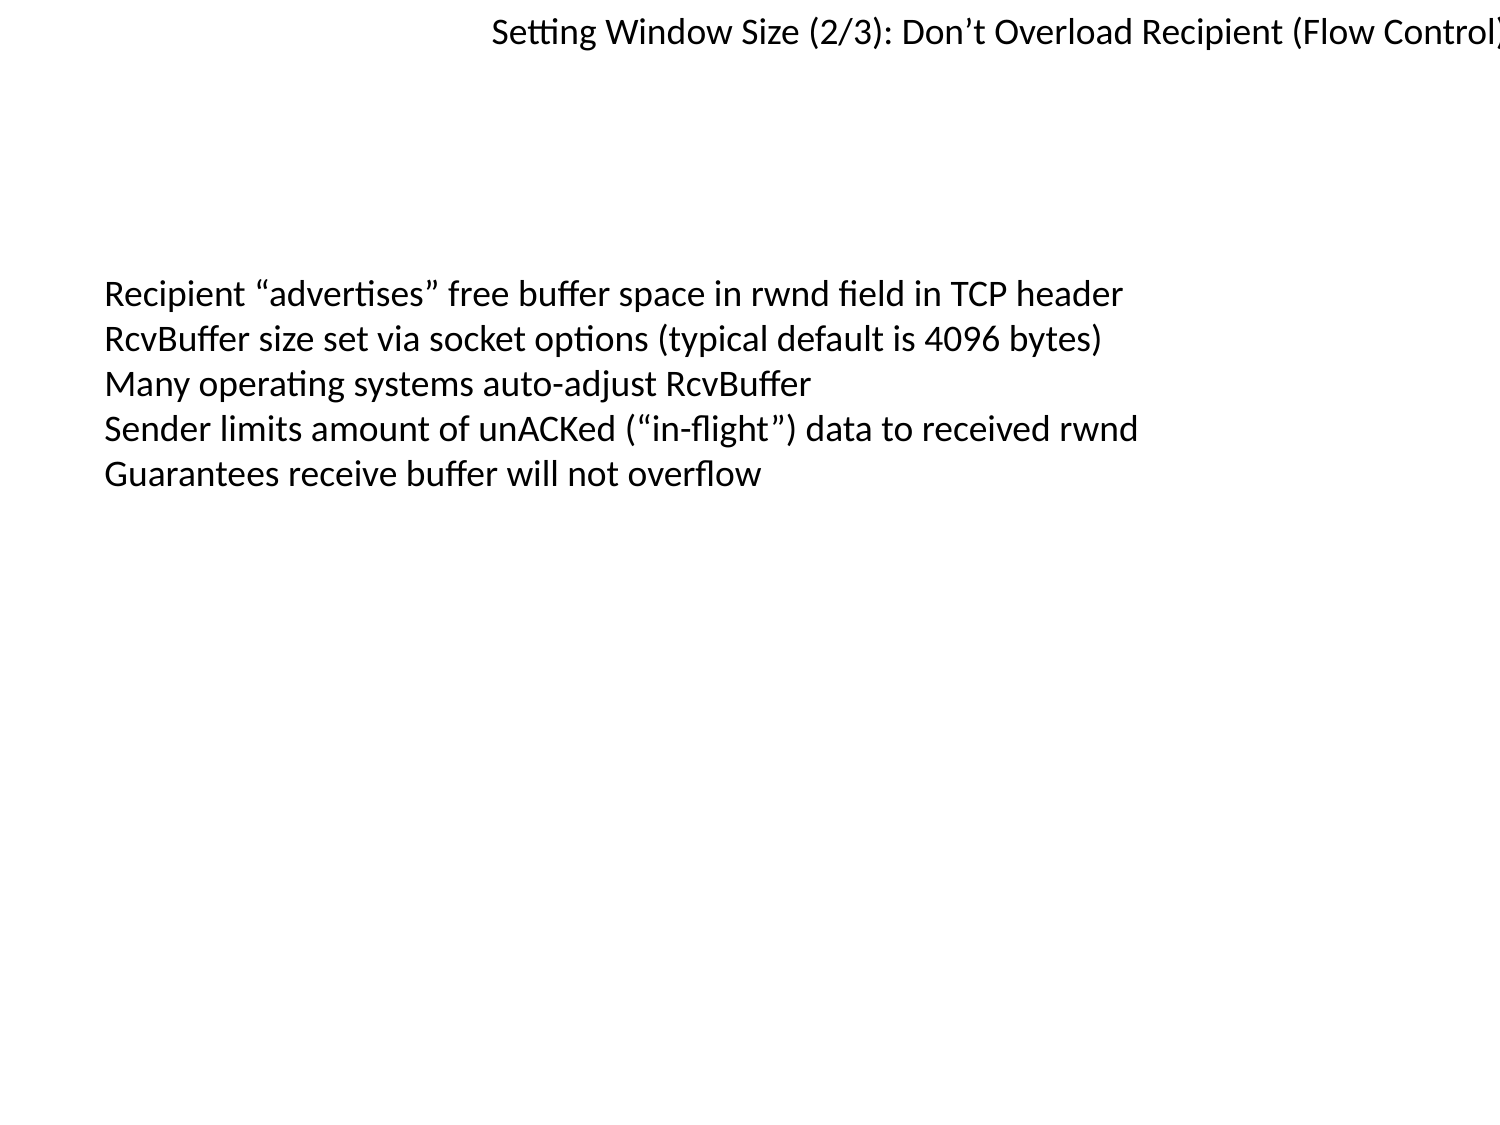

Setting Window Size (2/3): Don’t Overload Recipient (Flow Control)
Recipient “advertises” free buffer space in rwnd field in TCP header
RcvBuffer size set via socket options (typical default is 4096 bytes)
Many operating systems auto-adjust RcvBuffer
Sender limits amount of unACKed (“in-flight”) data to received rwnd
Guarantees receive buffer will not overflow